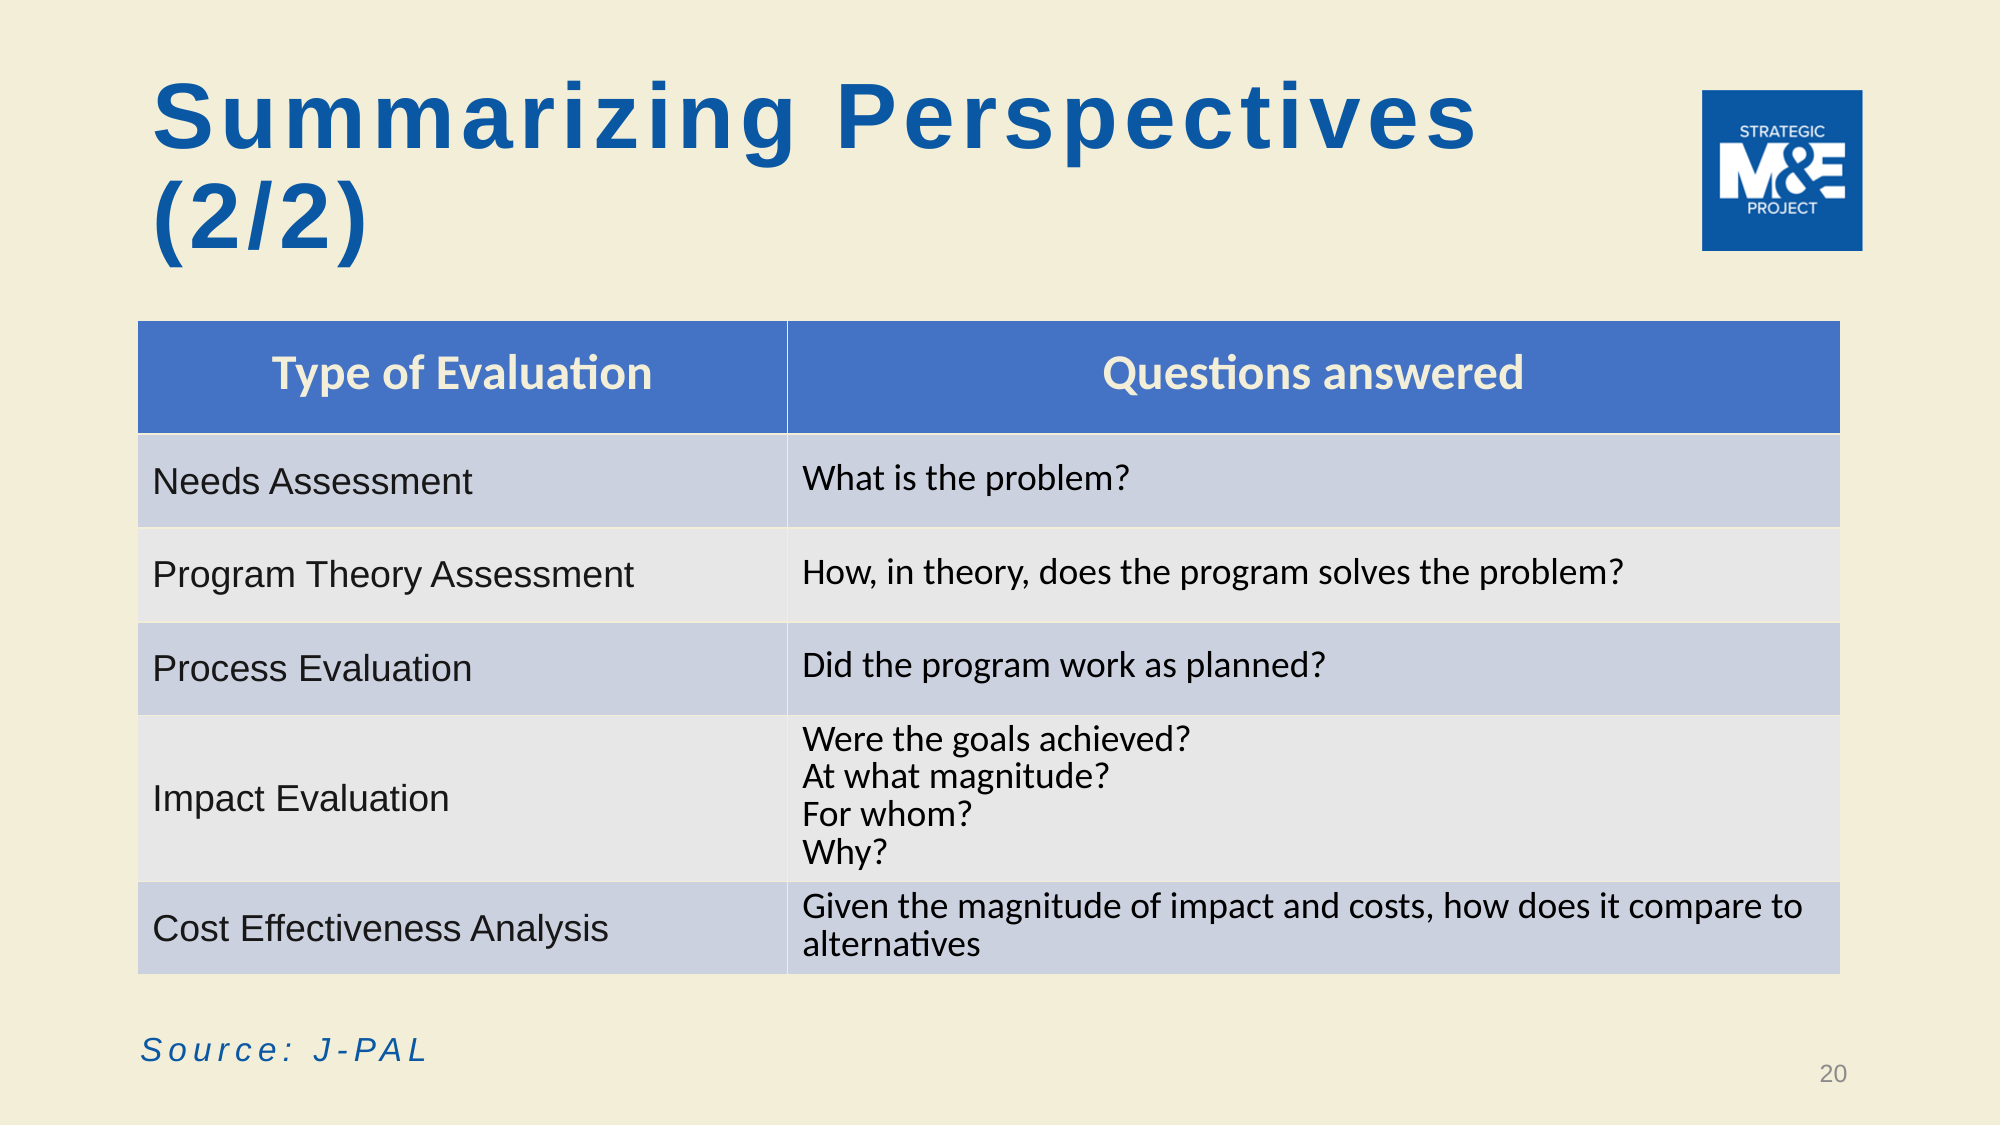

# Summarizing Perspectives (2/2)
| Type of Evaluation | Questions answered |
| --- | --- |
| Needs Assessment | What is the problem? |
| Program Theory Assessment | How, in theory, does the program solves the problem? |
| Process Evaluation | Did the program work as planned? |
| Impact Evaluation | Were the goals achieved? At what magnitude? For whom? Why? |
| Cost Effectiveness Analysis | Given the magnitude of impact and costs, how does it compare to alternatives |
Source: J-PAL
20